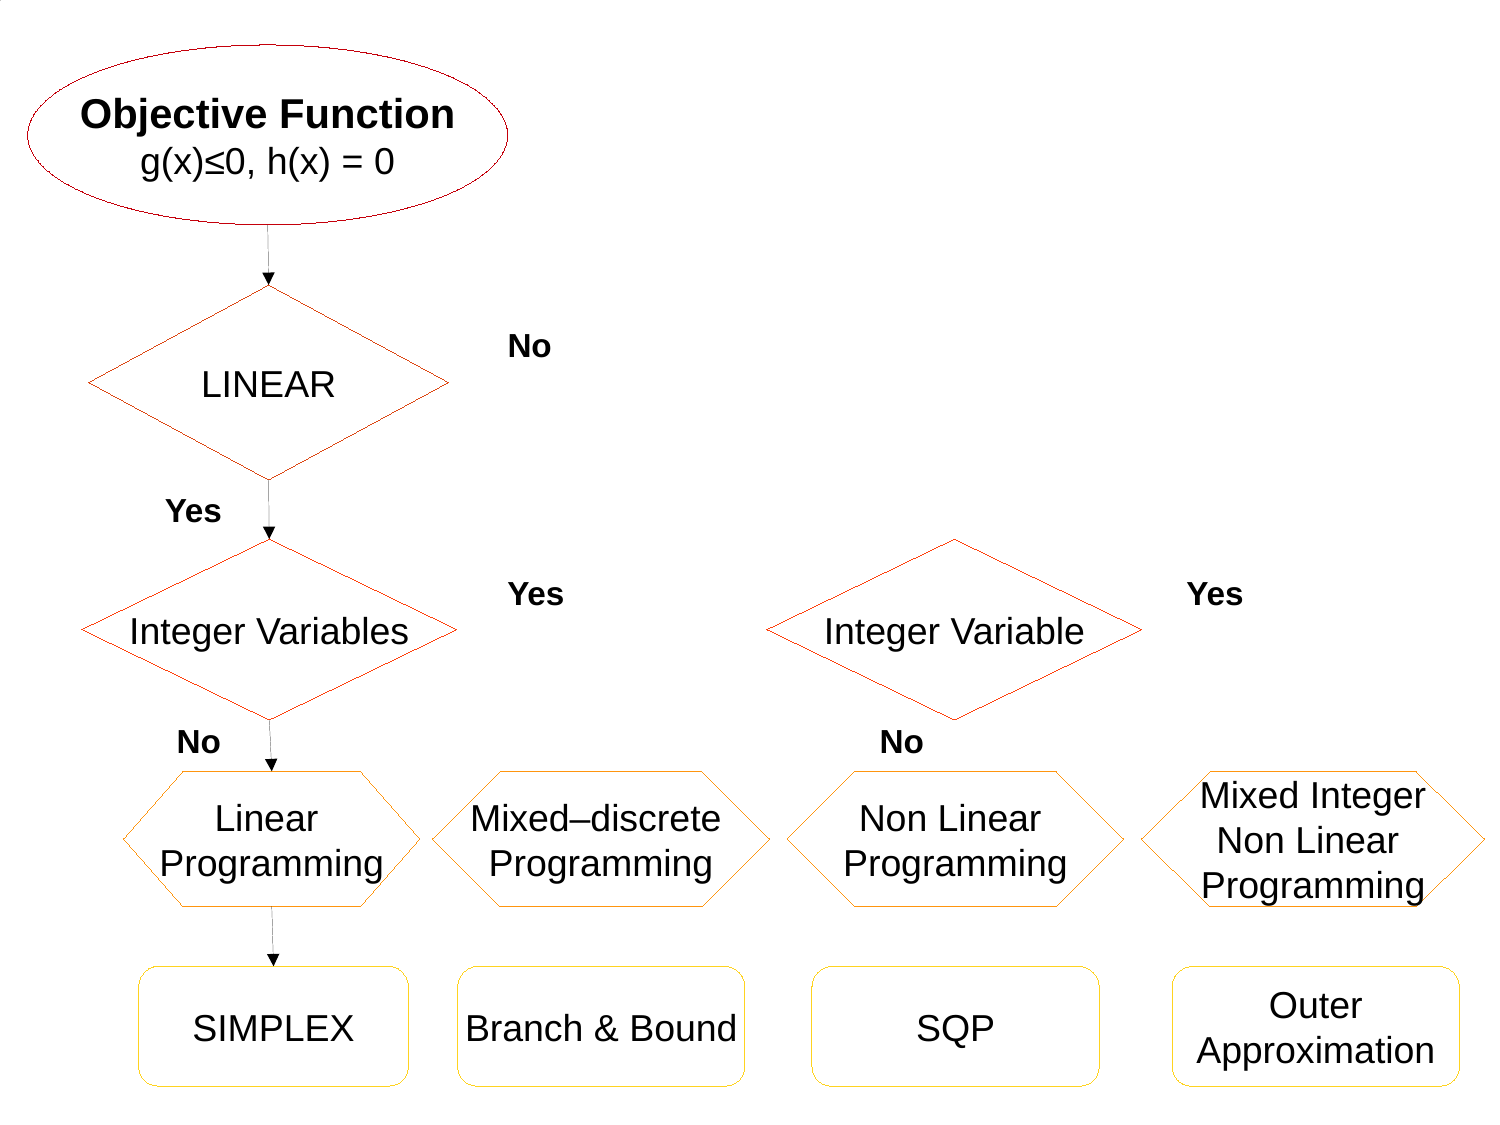

Objective Function
g(x)≤0, h(x) = 0

LINEAR
No

Yes
Integer Variables
Integer Variable
Yes
Yes
No
No

Linear
Programming
Mixed–discrete
Programming
Non Linear
Programming
Mixed Integer
Non Linear
Programming

SIMPLEX
Branch & Bound
SQP
Outer
Approximation